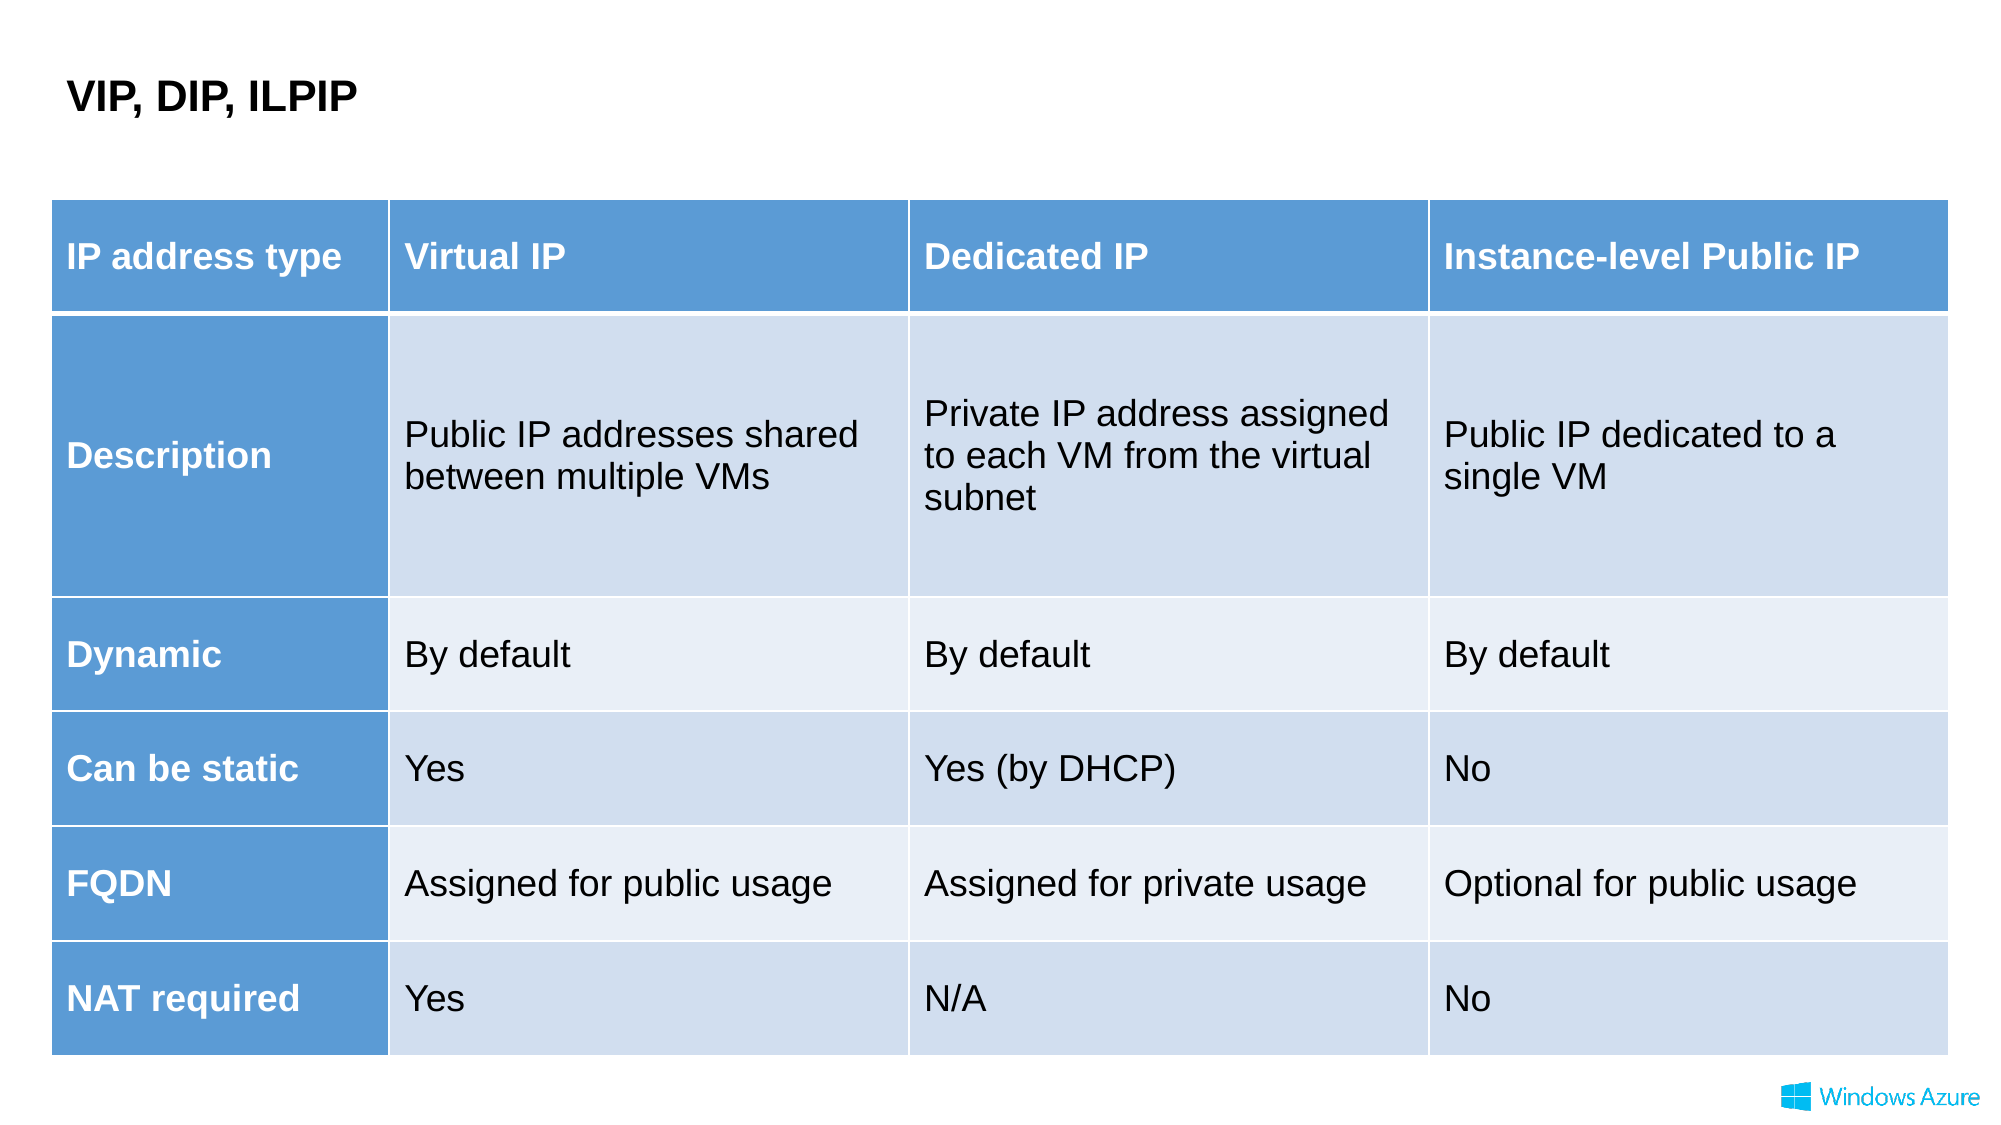

# VIP, DIP, ILPIP
| IP address type | Virtual IP | Dedicated IP | Instance-level Public IP |
| --- | --- | --- | --- |
| Description | Public IP addresses shared between multiple VMs | Private IP address assigned to each VM from the virtual subnet | Public IP dedicated to a single VM |
| Dynamic | By default | By default | By default |
| Can be static | Yes | Yes (by DHCP) | No |
| FQDN | Assigned for public usage | Assigned for private usage | Optional for public usage |
| NAT required | Yes | N/A | No |